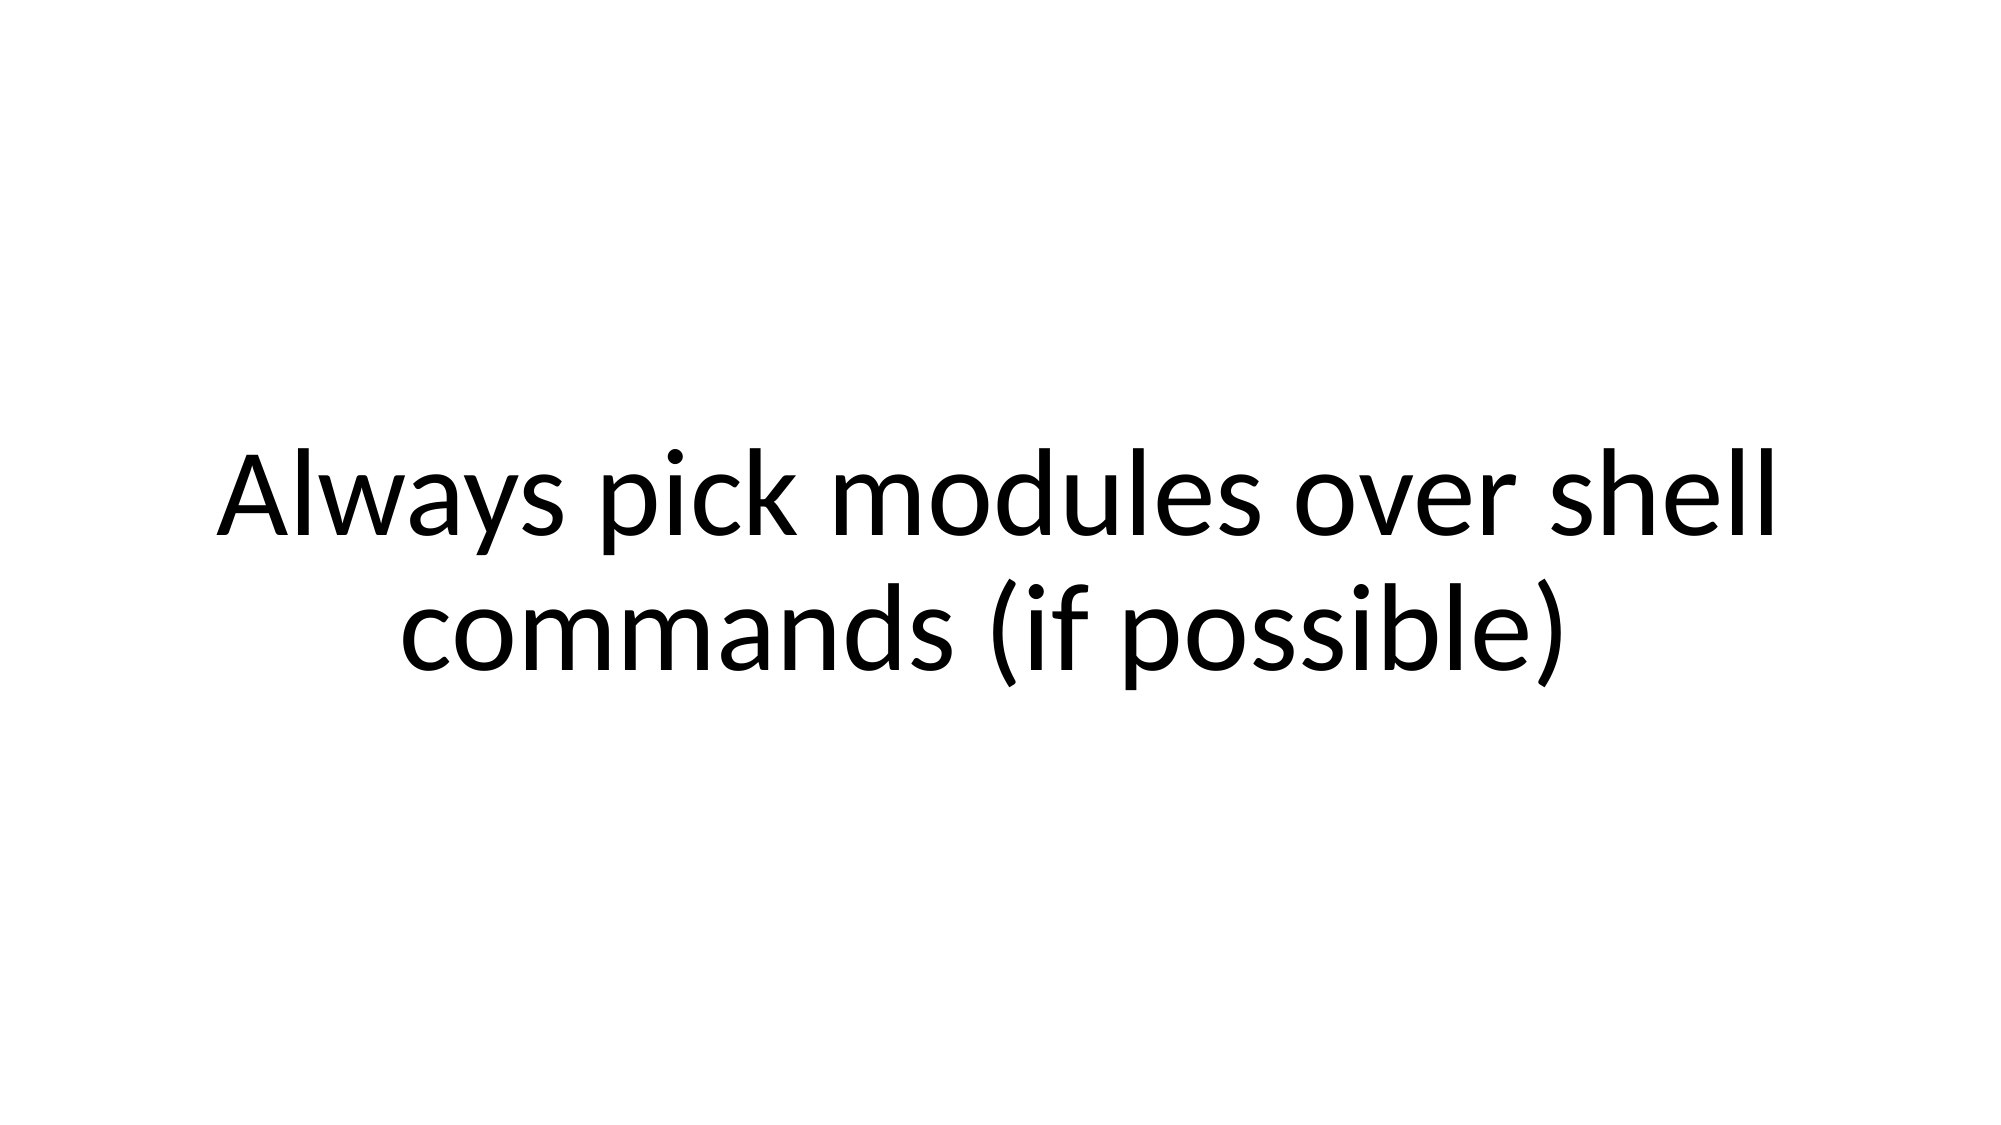

#

Always pick modules over shell commands (if possible)